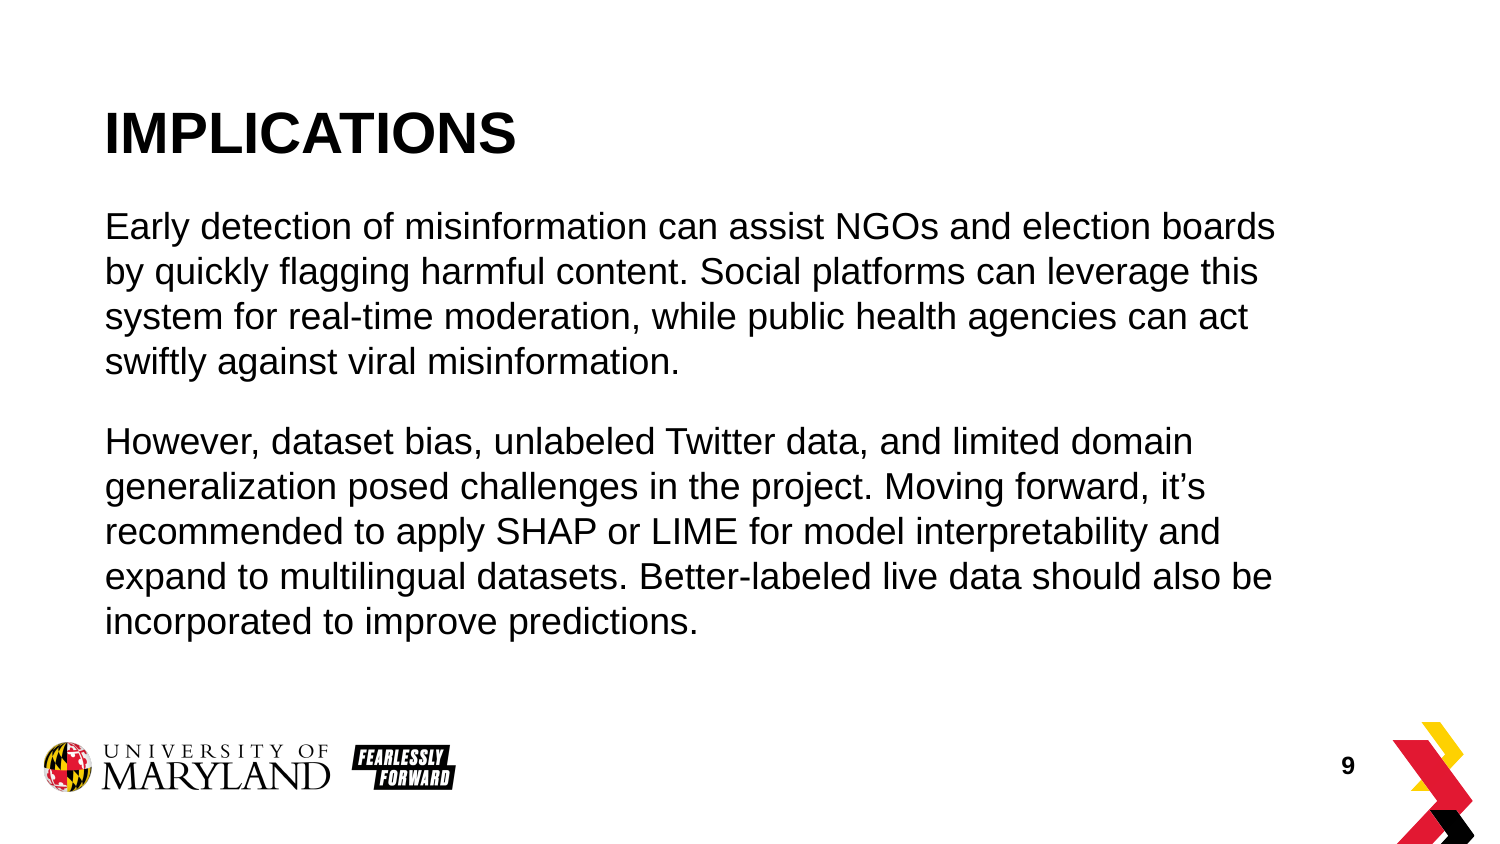

# IMPLICATIONS
Early detection of misinformation can assist NGOs and election boards by quickly flagging harmful content. Social platforms can leverage this system for real-time moderation, while public health agencies can act swiftly against viral misinformation.

However, dataset bias, unlabeled Twitter data, and limited domain generalization posed challenges in the project. Moving forward, it’s recommended to apply SHAP or LIME for model interpretability and expand to multilingual datasets. Better-labeled live data should also be incorporated to improve predictions.

9